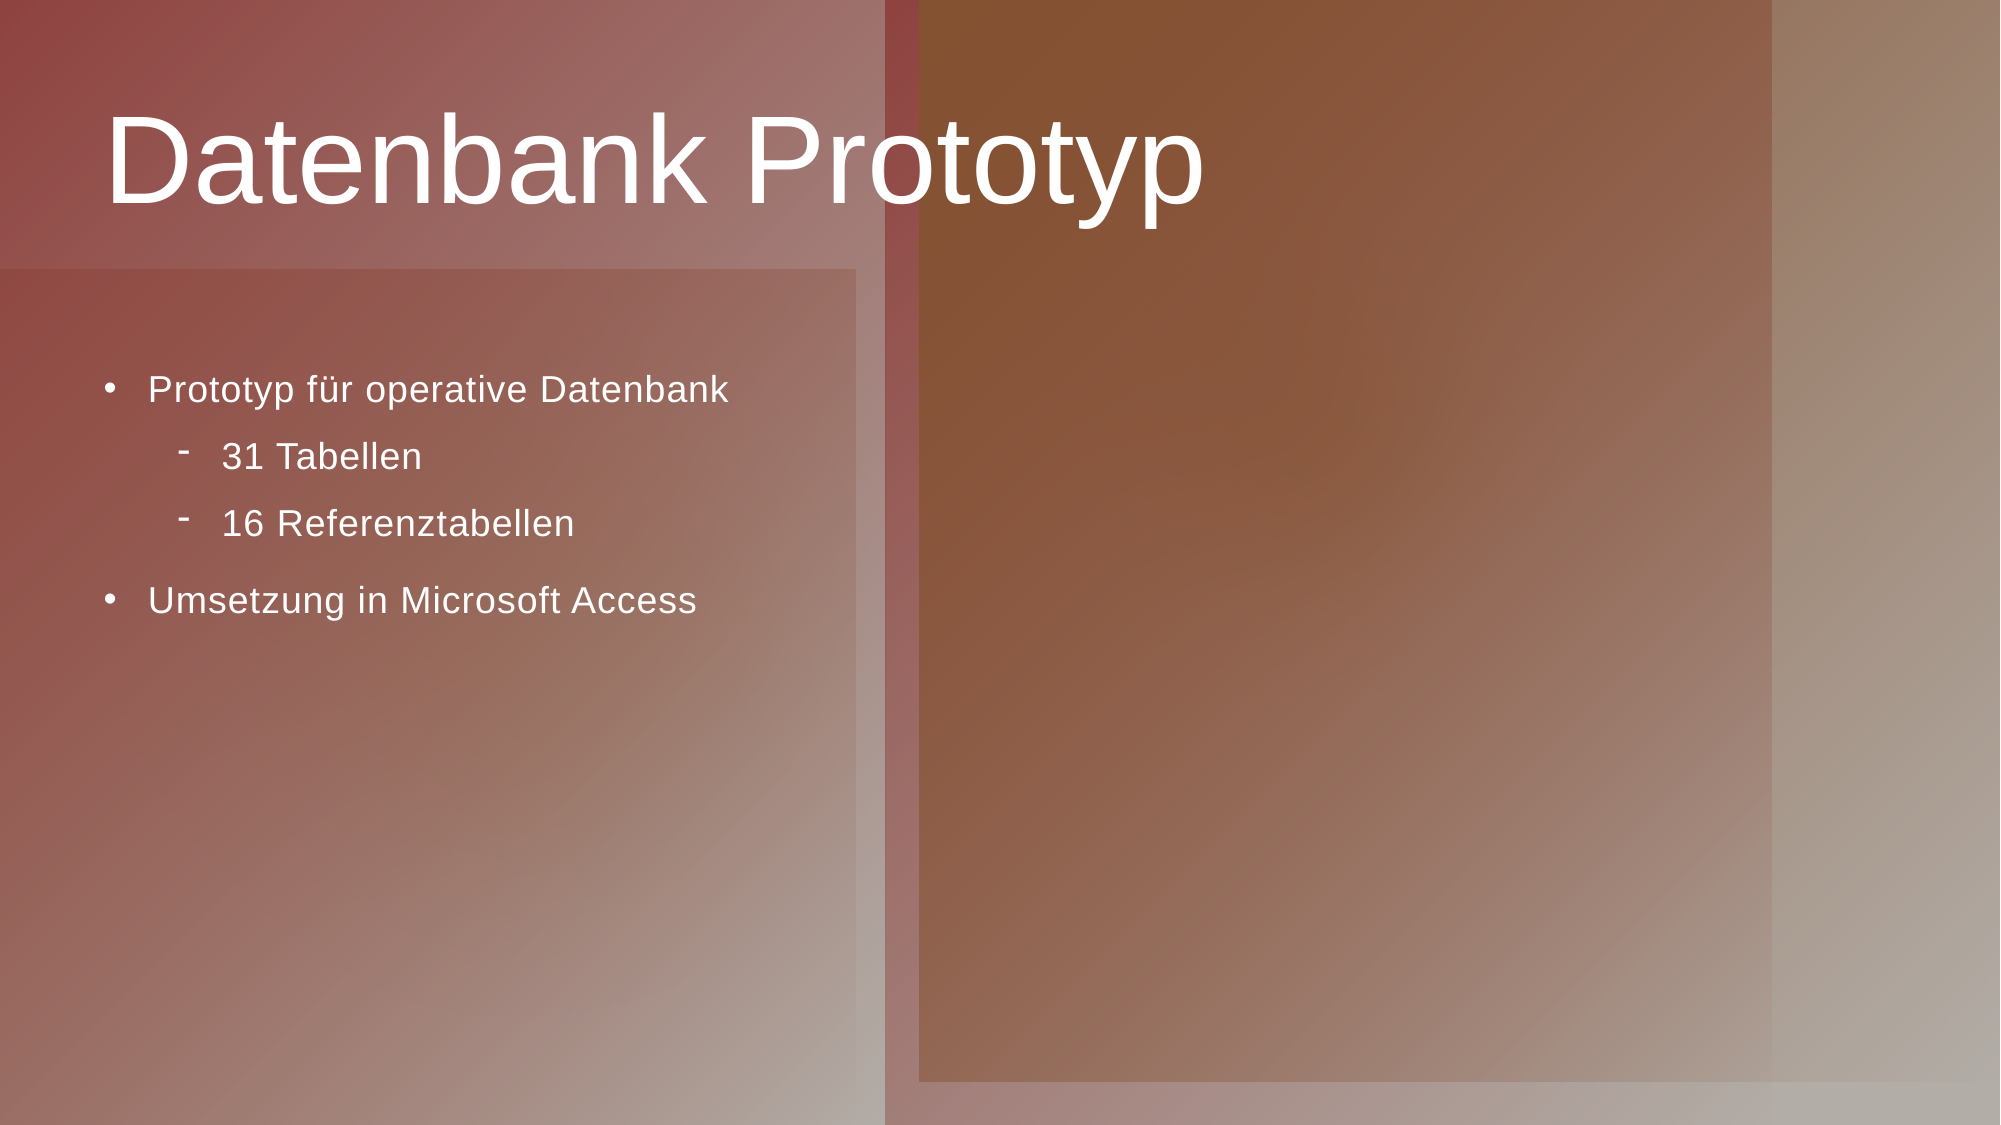

# Datenbank Prototyp
Prototyp für operative Datenbank
31 Tabellen
16 Referenztabellen
Umsetzung in Microsoft Access